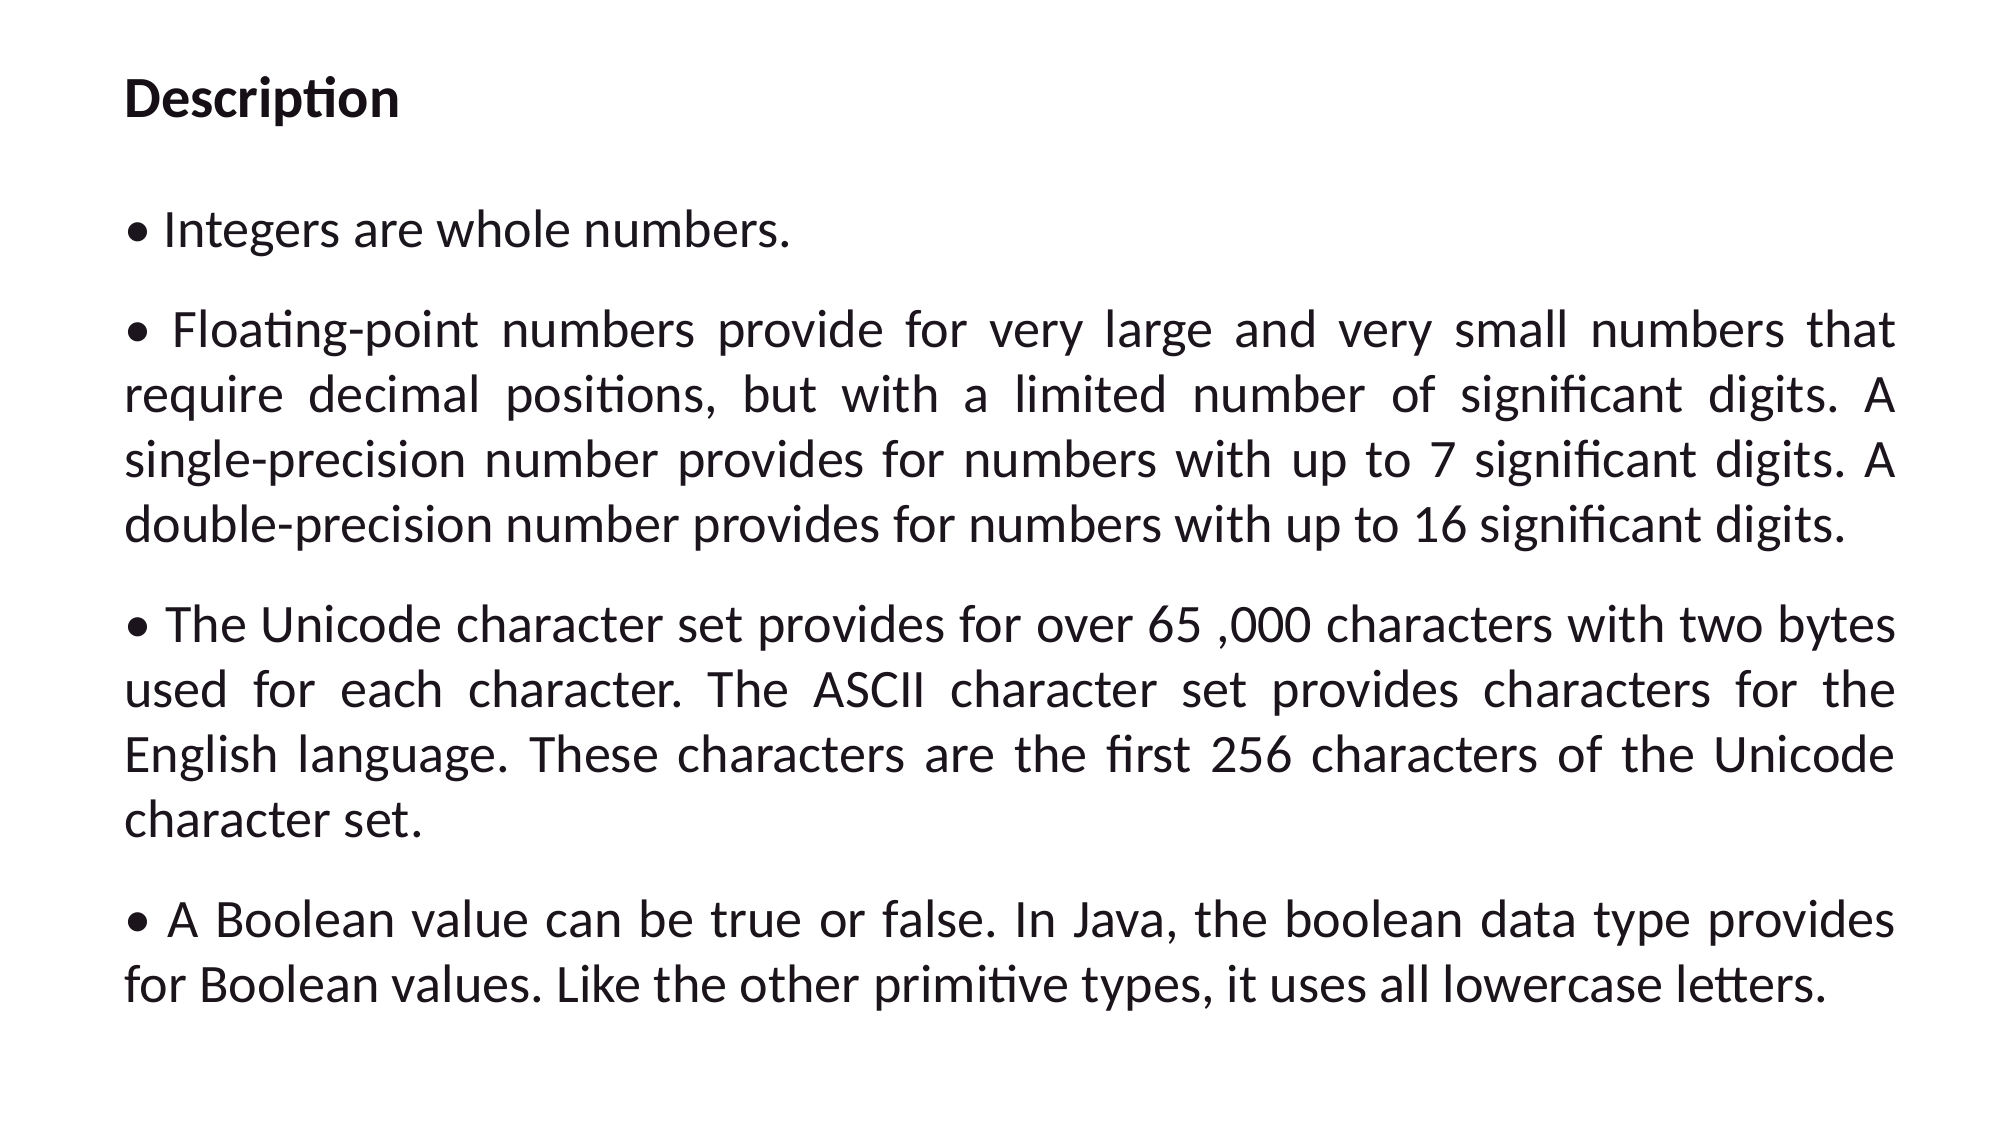

Description

• Integers are whole numbers.

• Floating-point numbers provide for very large and very small numbers that require decimal positions, but with a limited number of significant digits. A single-precision number provides for numbers with up to 7 significant digits. A double-precision number provides for numbers with up to 16 significant digits.

• The Unicode character set provides for over 65 ,000 characters with two bytes used for each character. The ASCII character set provides characters for the English language. These characters are the first 256 characters of the Unicode character set.

• A Boolean value can be true or false. In Java, the boolean data type provides for Boolean values. Like the other primitive types, it uses all lowercase letters.